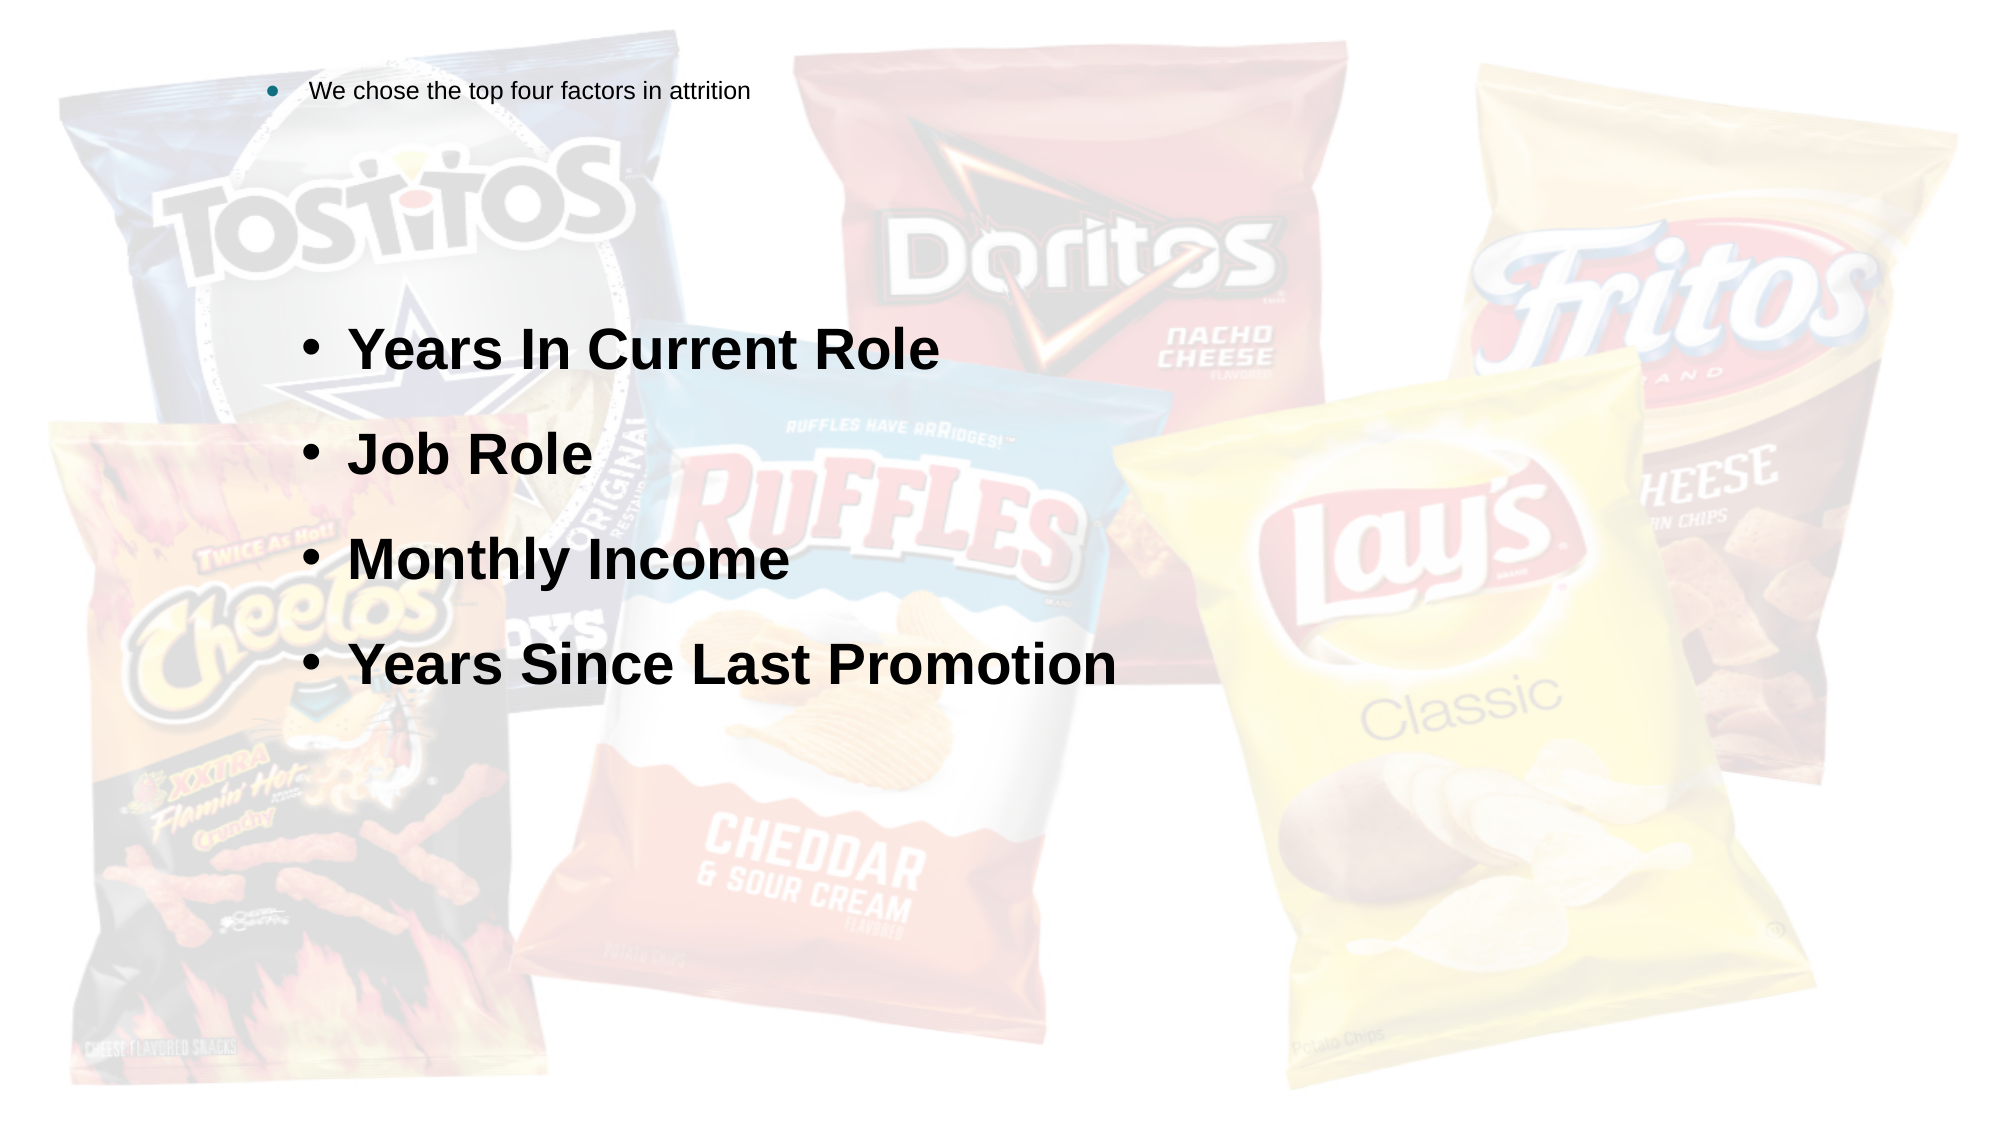

# We chose the top four factors in attrition
Years In Current Role
Job Role
Monthly Income
Years Since Last Promotion